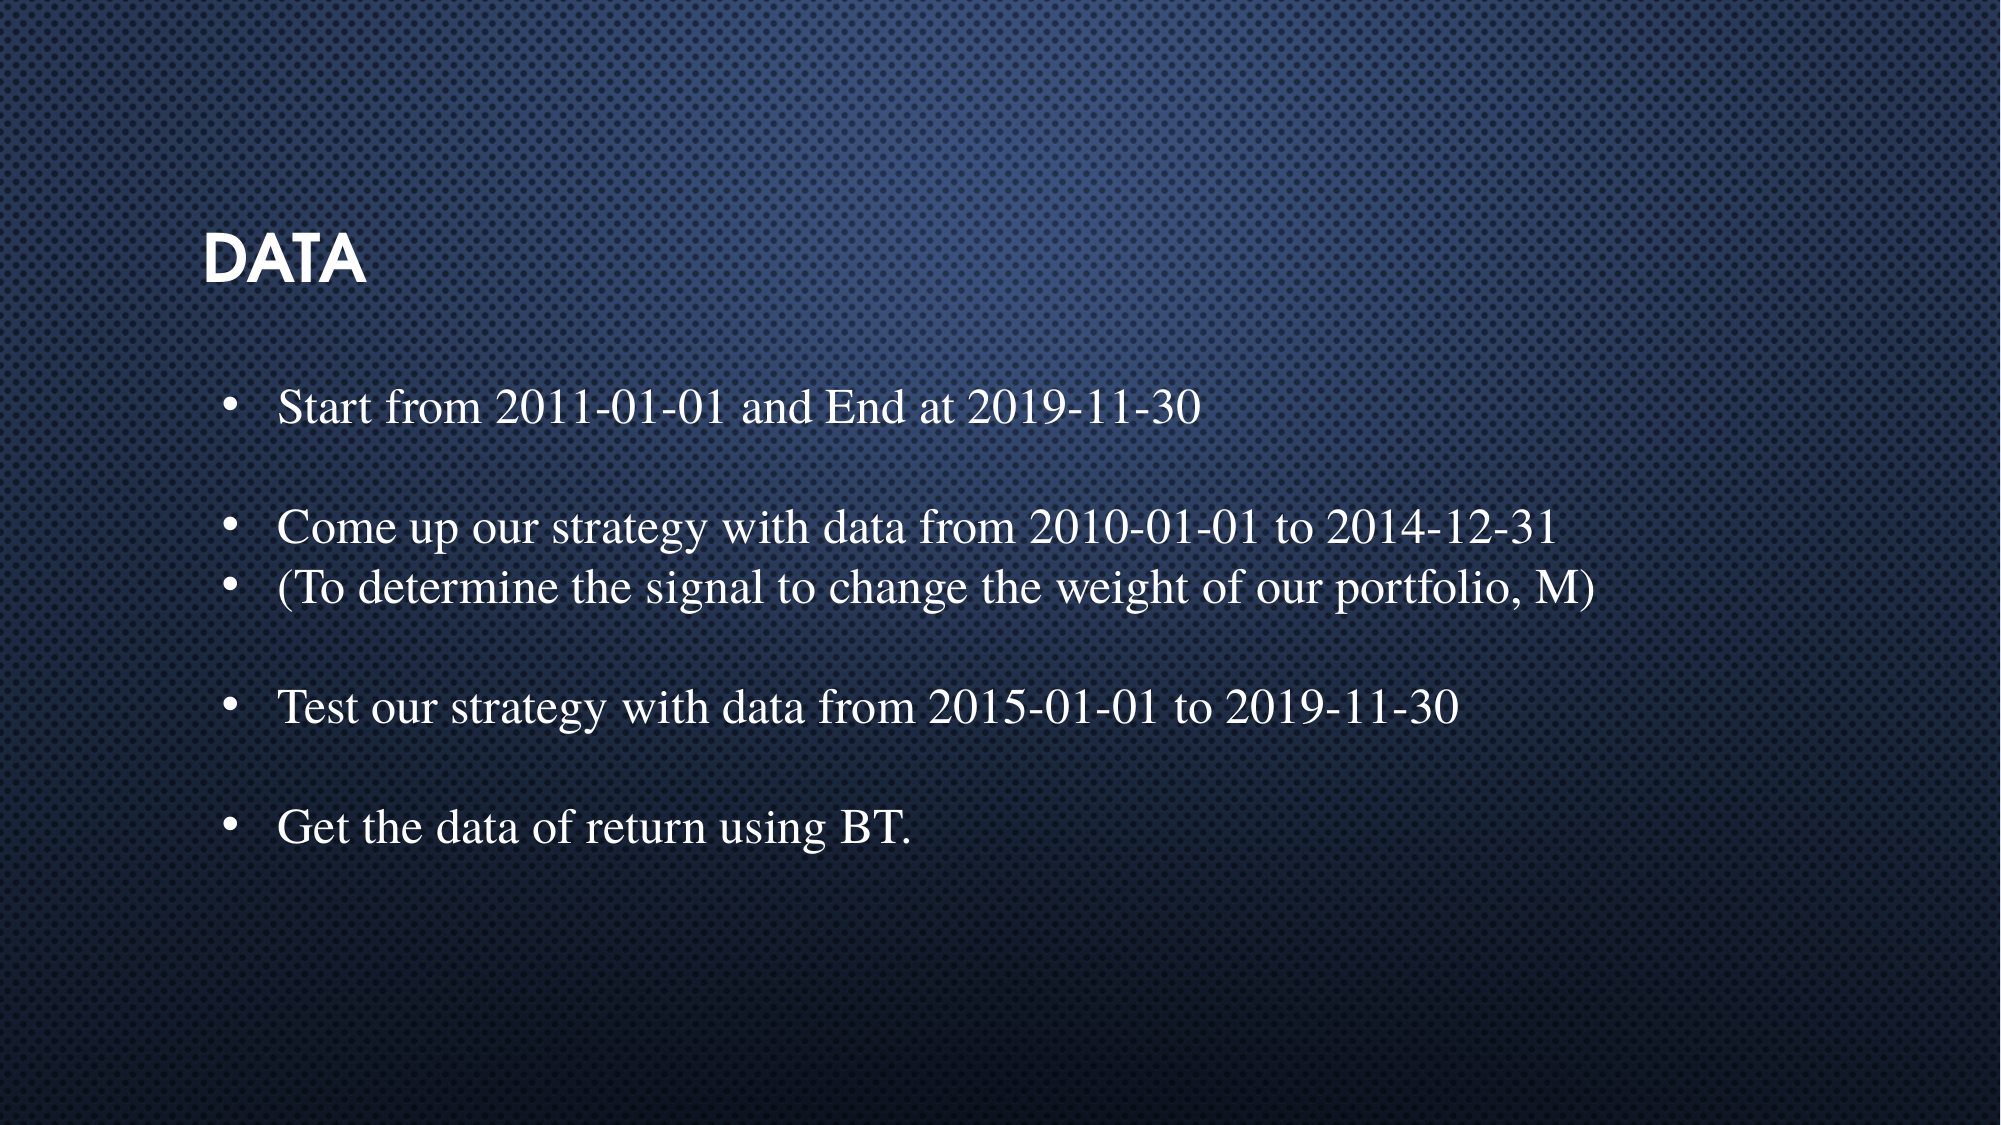

# data
﻿Start from 2011-01-01 and End at 2019-11-30

Come up our strategy with data from 2010-01-01 to 2014-12-31
(To determine the signal to change the weight of our portfolio, M)

Test our strategy with data from 2015-01-01 to 2019-11-30

Get the data of return using BT.